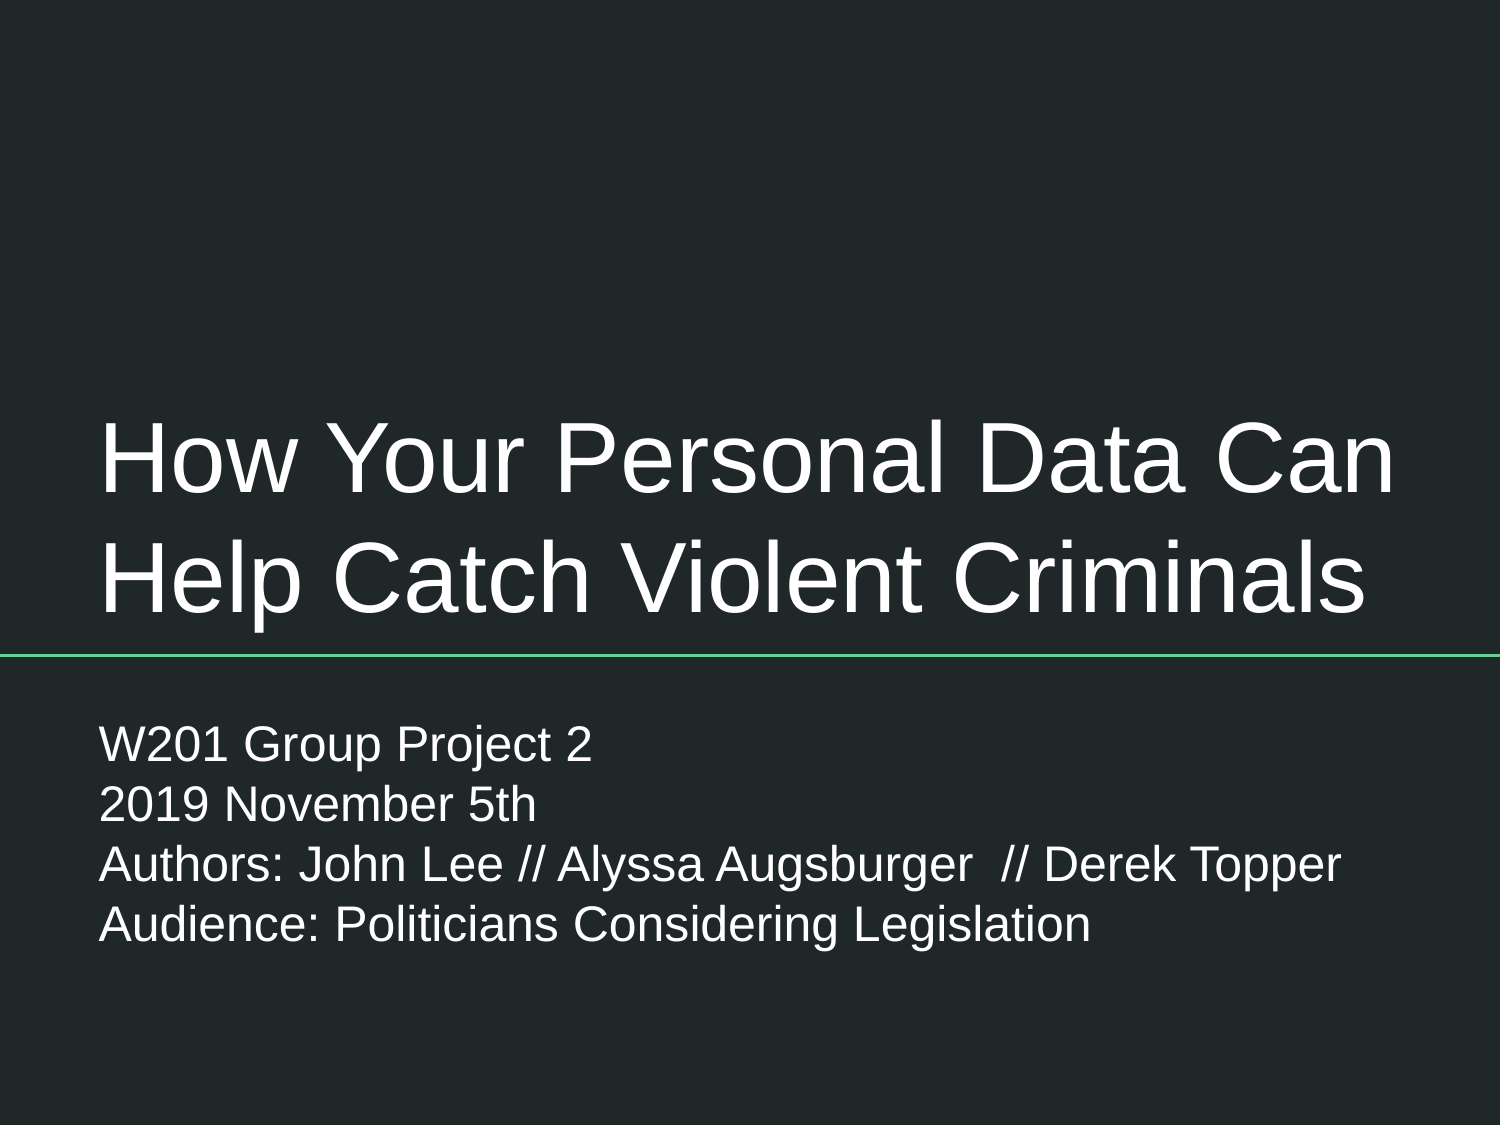

# How Your Personal Data Can Help Catch Violent Criminals
W201 Group Project 2
2019 November 5th
Authors: John Lee // Alyssa Augsburger  // Derek Topper
Audience: Politicians Considering Legislation